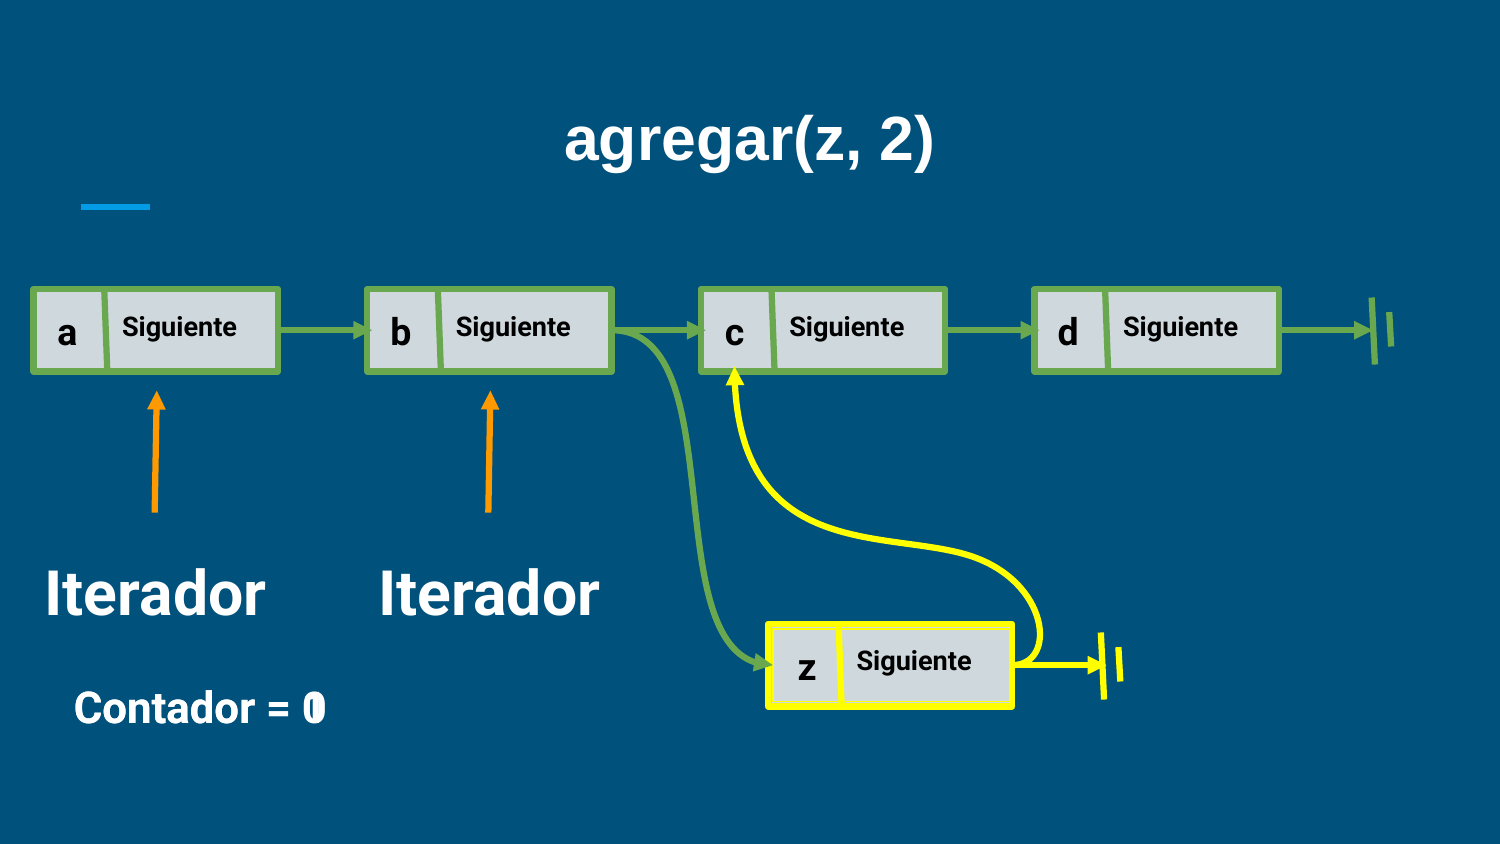

# agregar(z, 2)

Siguiente
a

Siguiente
b

Siguiente
c

Siguiente
d
Iterador
Iterador

z
Siguiente
Contador = 0
Contador = 1